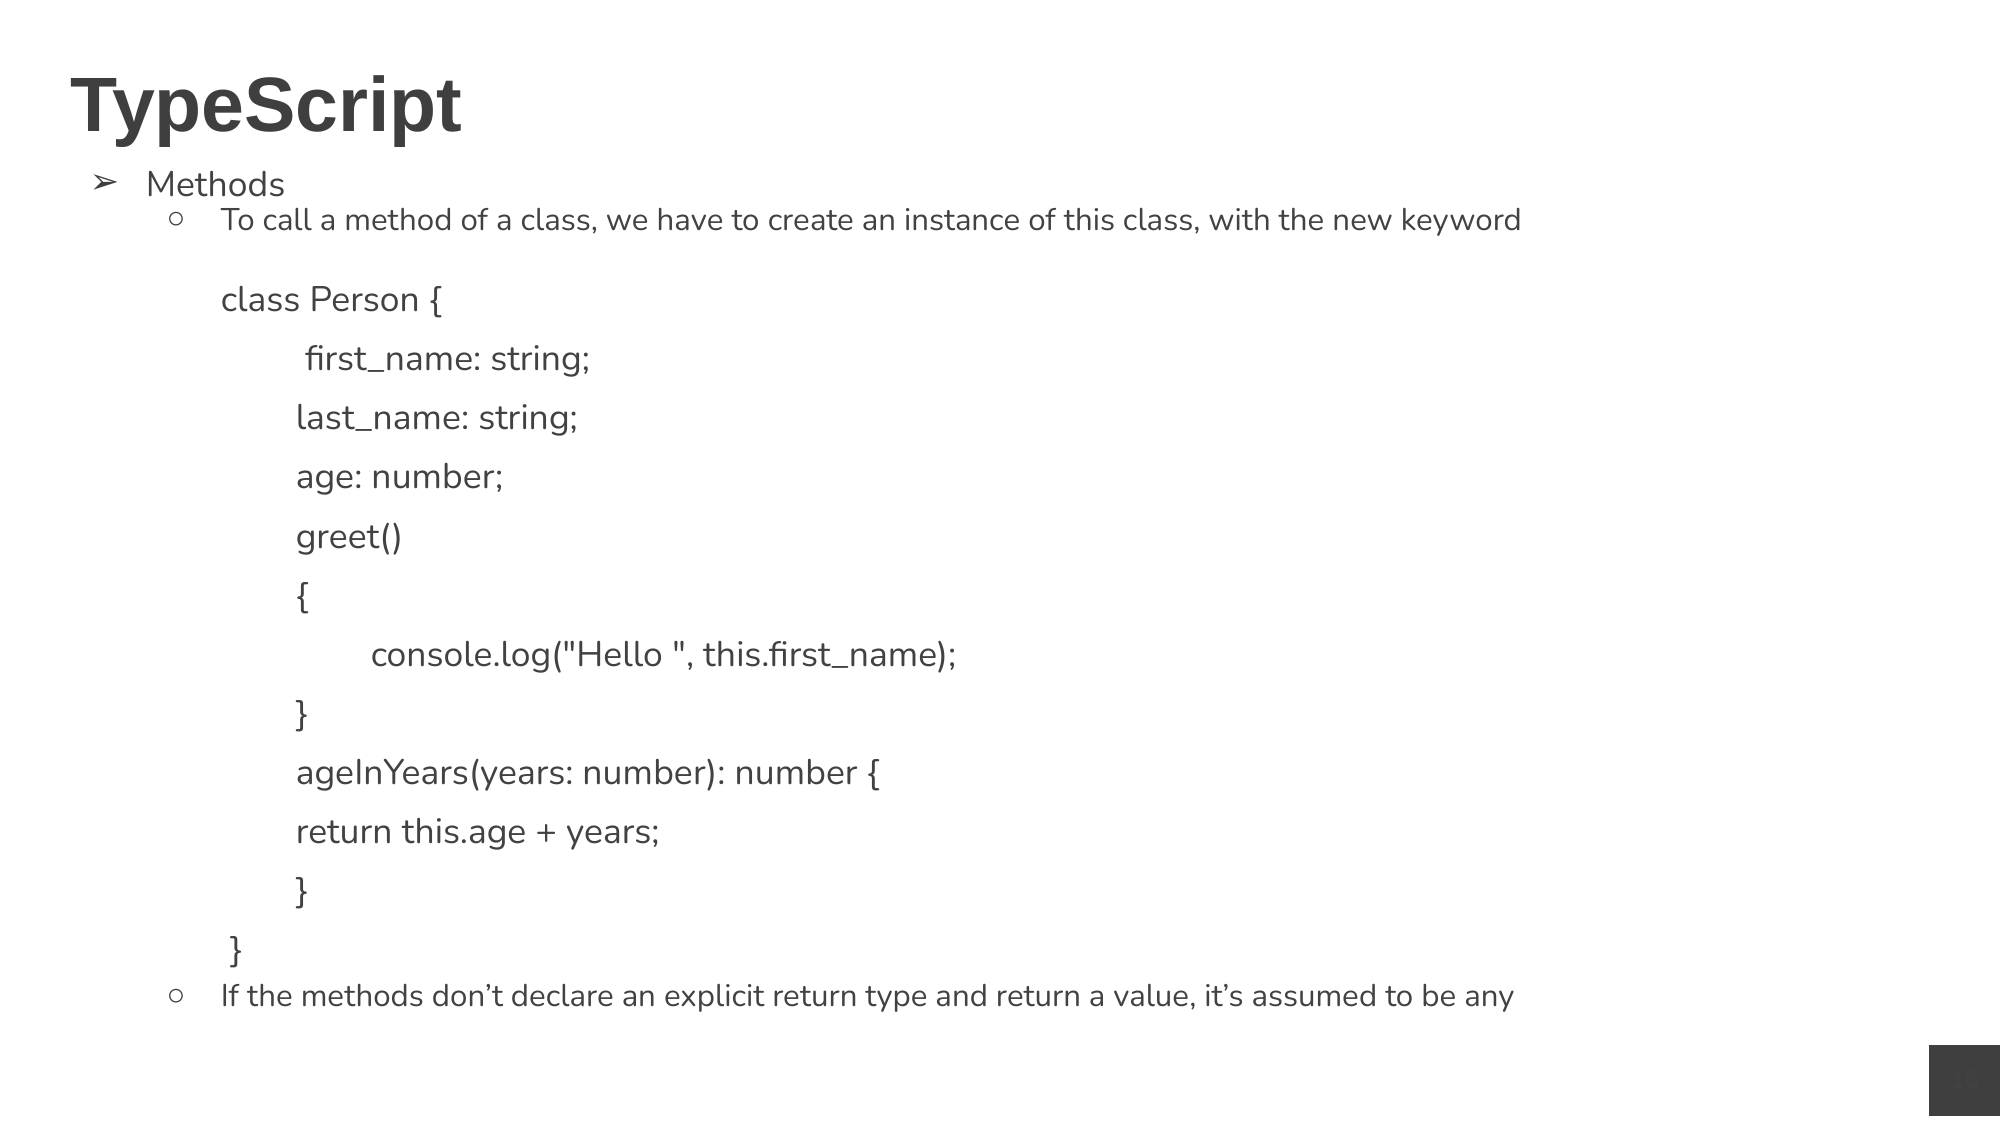

# TypeScript
Methods
To call a method of a class, we have to create an instance of this class, with the new keyword
class Person {
 first_name: string;
last_name: string;
age: number;
greet()
{
console.log("Hello ", this.first_name);
}
ageInYears(years: number): number {
return this.age + years;
}
 }
If the methods don’t declare an explicit return type and return a value, it’s assumed to be any
16